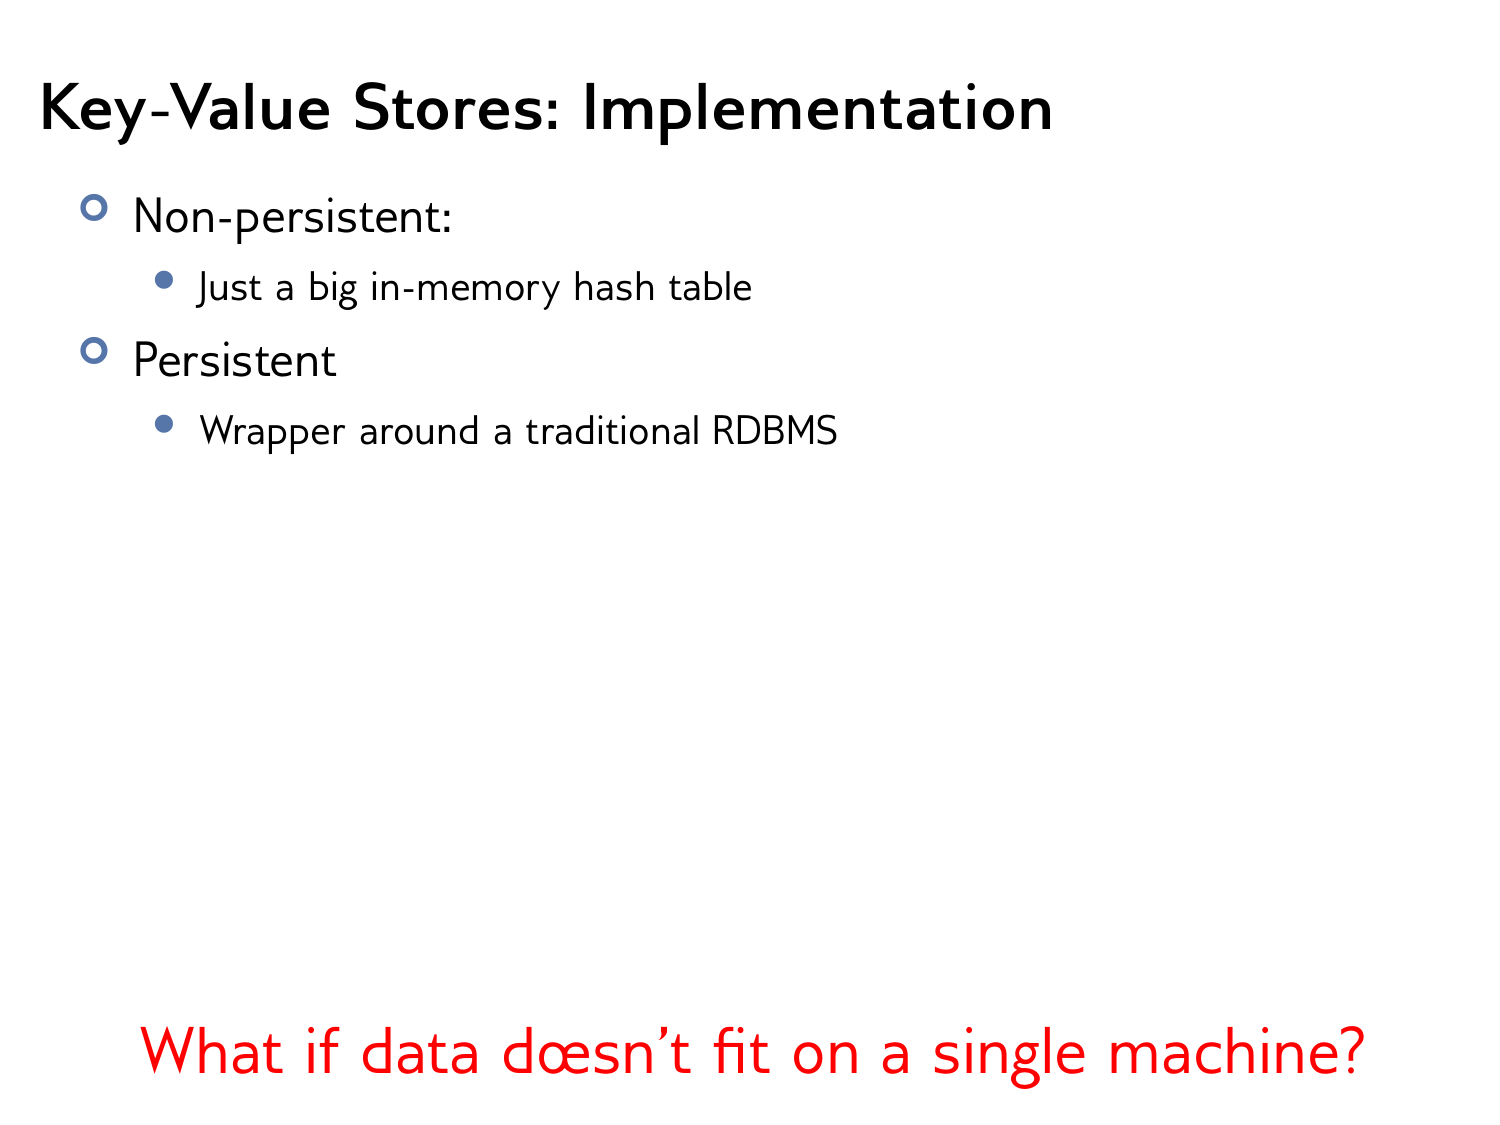

# Key-Value Stores: Implementation
Non-persistent:
Just a big in-memory hash table
Persistent
Wrapper around a traditional RDBMS
What if data doesn’t fit on a single machine?